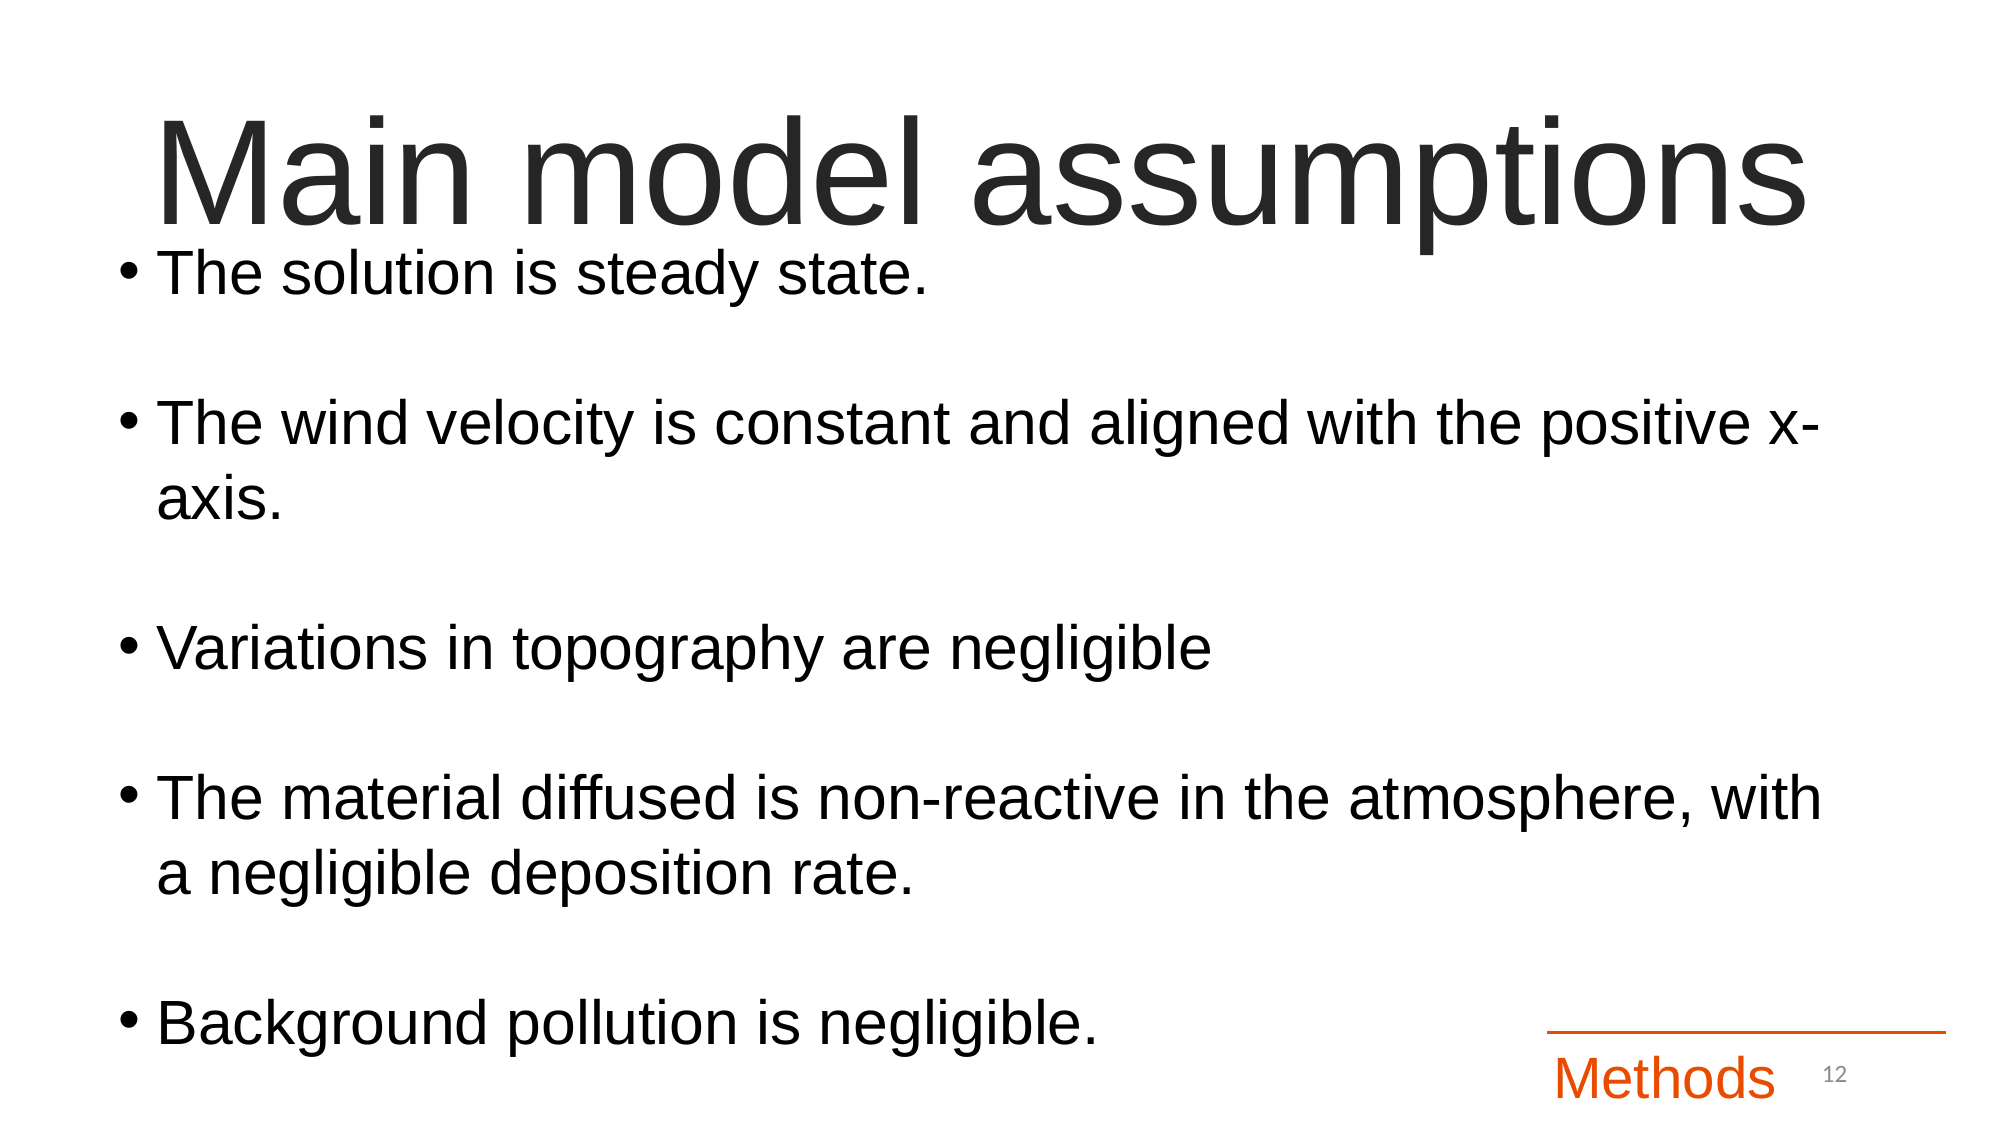

# Main model assumptions
The solution is steady state.

The wind velocity is constant and aligned with the positive x-axis.

Variations in topography are negligible

The material diffused is non-reactive in the atmosphere, with a negligible deposition rate.

Background pollution is negligible.

Methods
12